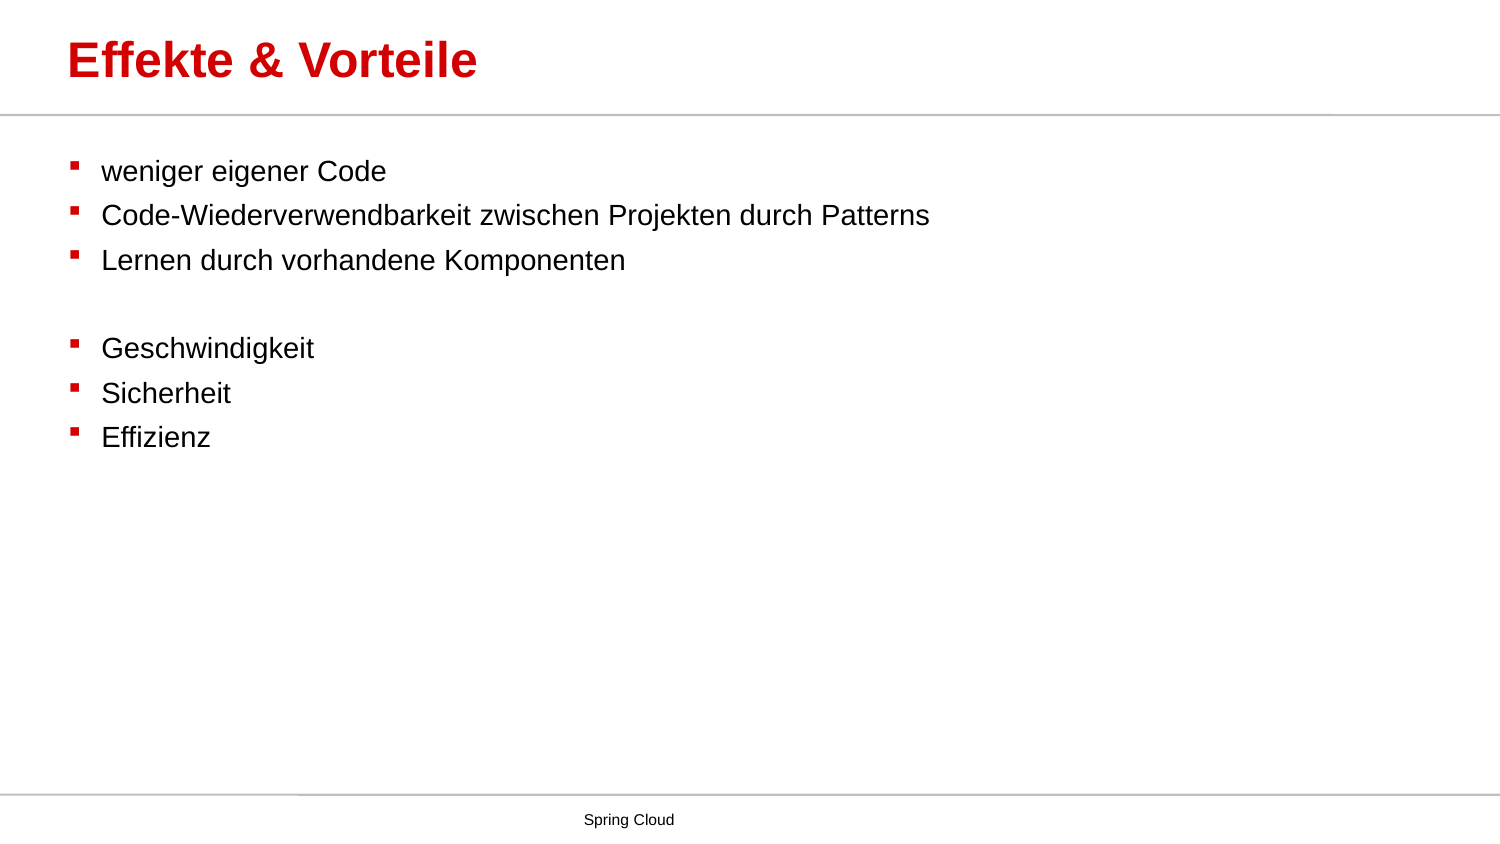

# Effekte & Vorteile
weniger eigener Code
Code-Wiederverwendbarkeit zwischen Projekten durch Patterns
Lernen durch vorhandene Komponenten

Geschwindigkeit
Sicherheit
Effizienz

Spring Cloud